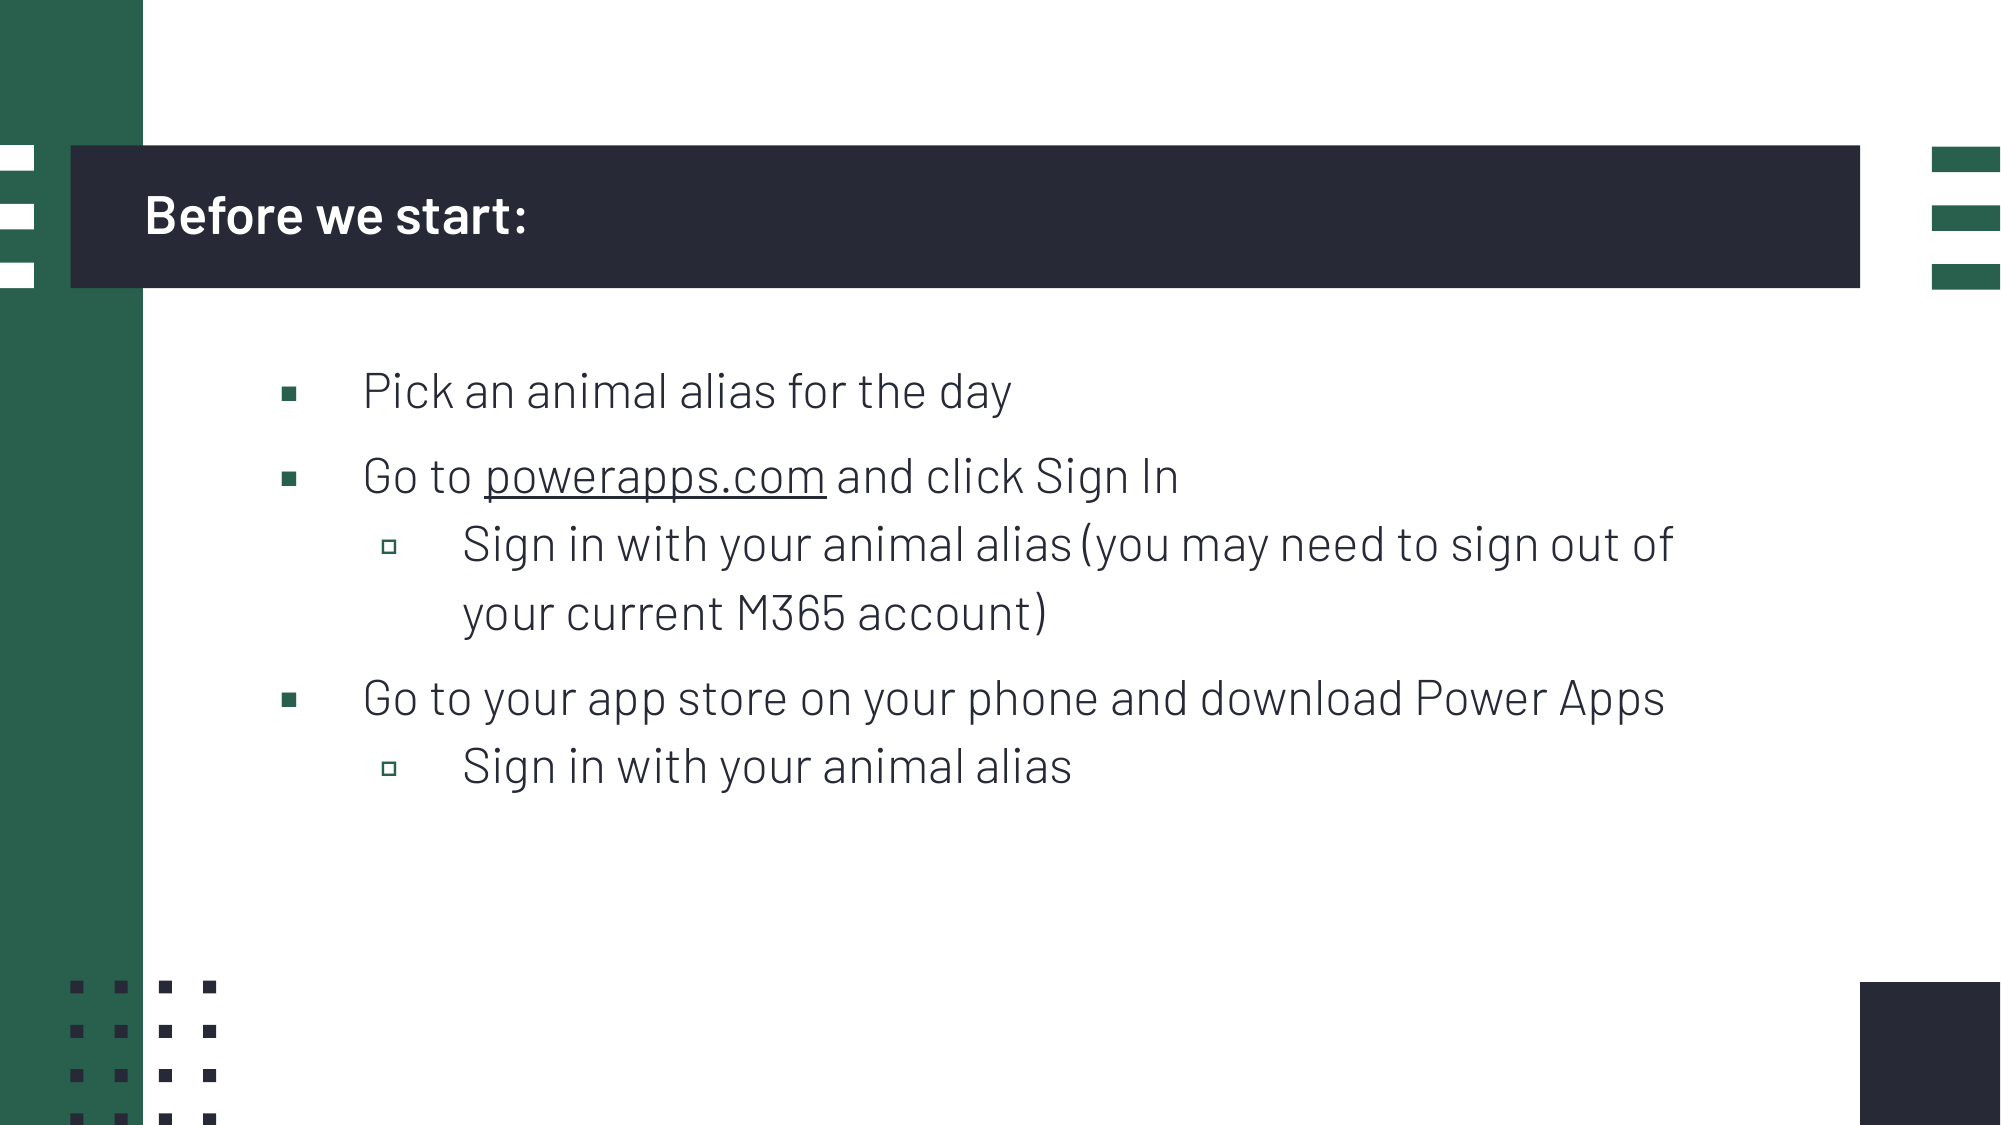

# Before we start:
Pick an animal alias for the day
Go to powerapps.com and click Sign In
Sign in with your animal alias (you may need to sign out of your current M365 account)
Go to your app store on your phone and download Power Apps
Sign in with your animal alias